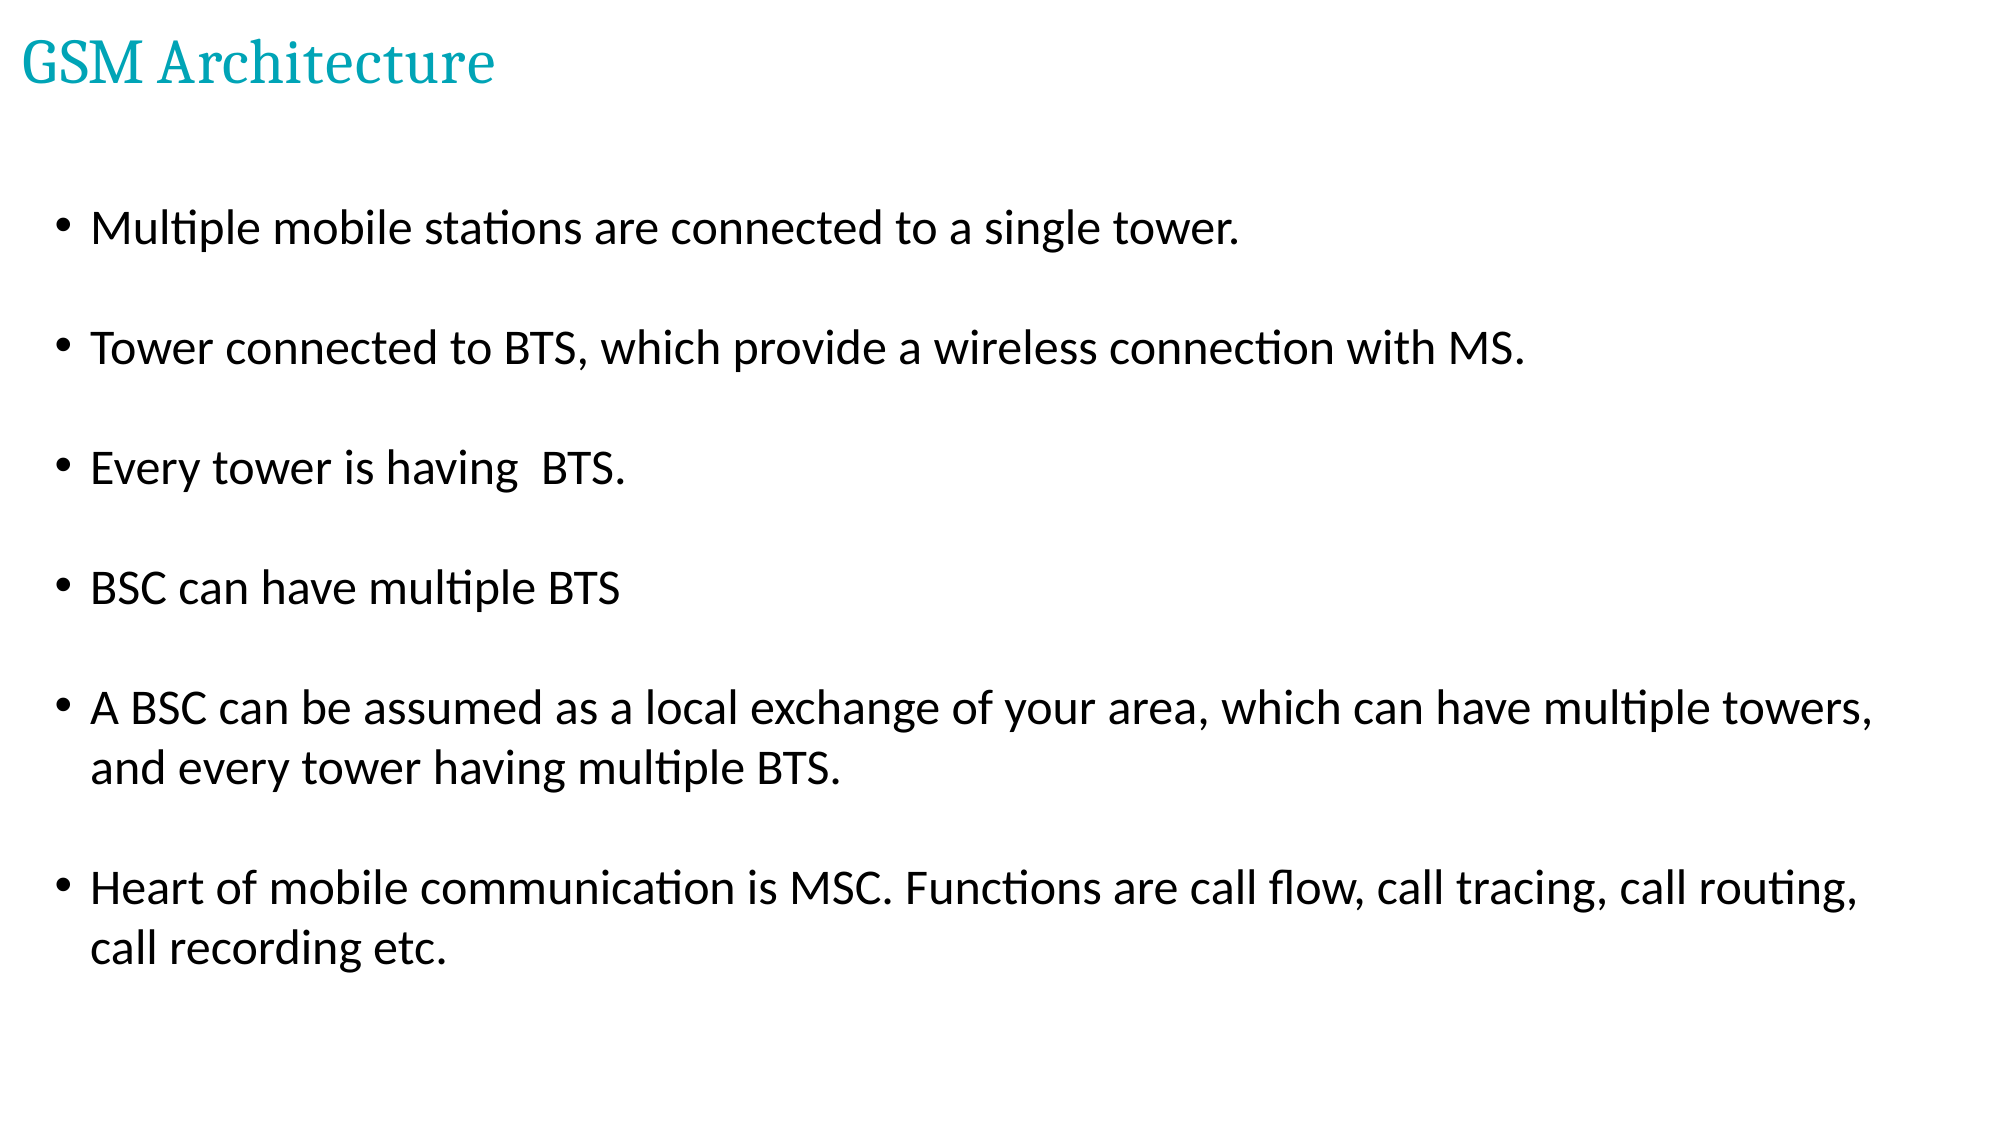

GSM Architecture
Multiple mobile stations are connected to a single tower.

Tower connected to BTS, which provide a wireless connection with MS.

Every tower is having  BTS.

BSC can have multiple BTS

A BSC can be assumed as a local exchange of your area, which can have multiple towers, and every tower having multiple BTS.

Heart of mobile communication is MSC. Functions are call flow, call tracing, call routing, call recording etc.